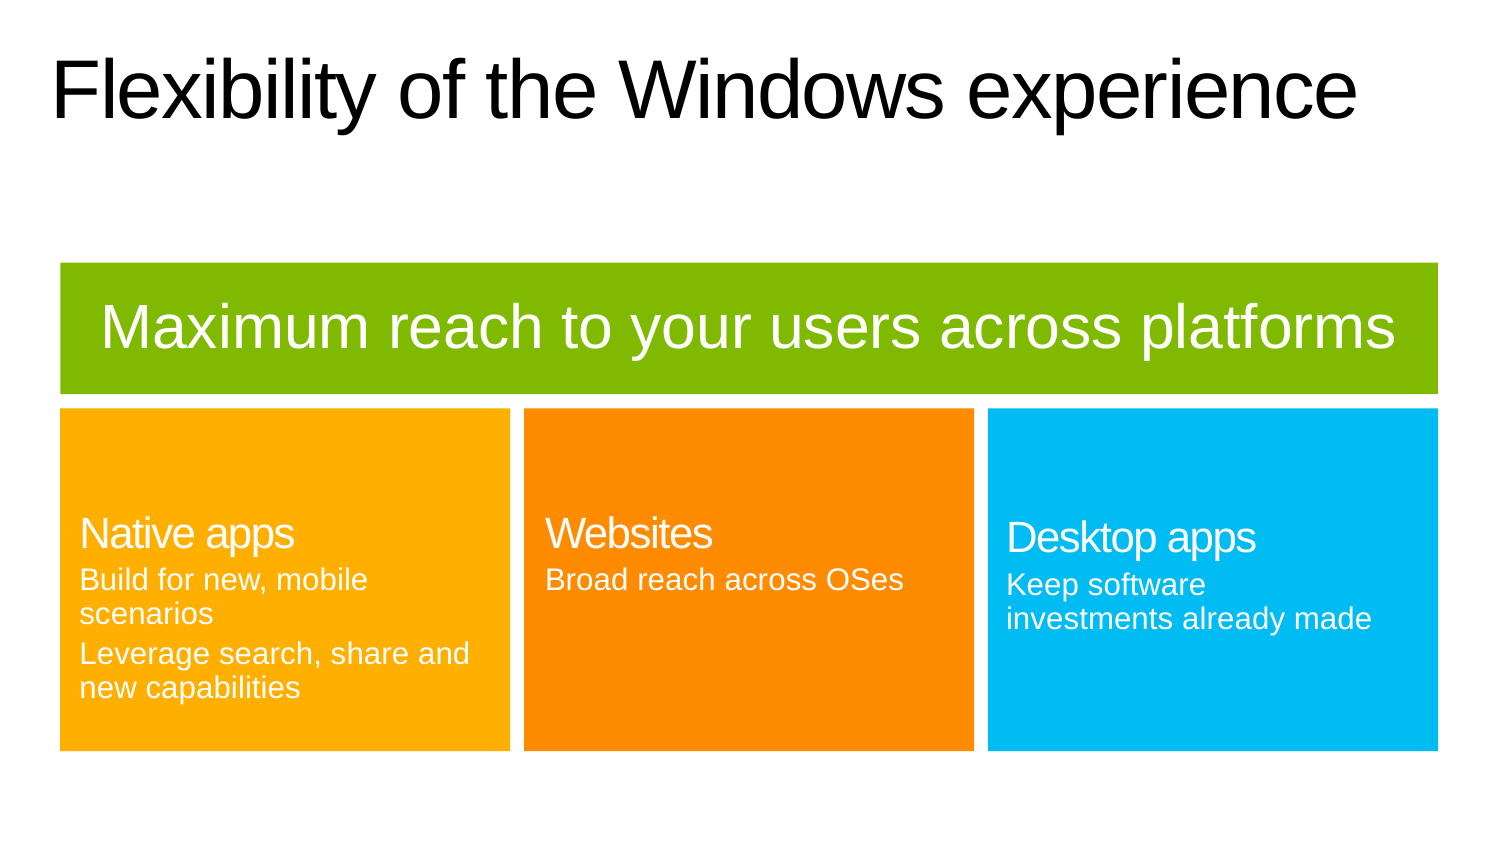

# Flexibility of the Windows experience
Maximum reach to your users across platforms

Desktop apps
Keep software
investments already made
Native apps
Build for new, mobile scenarios
Leverage search, share and new capabilities
Websites
Broad reach across OSes